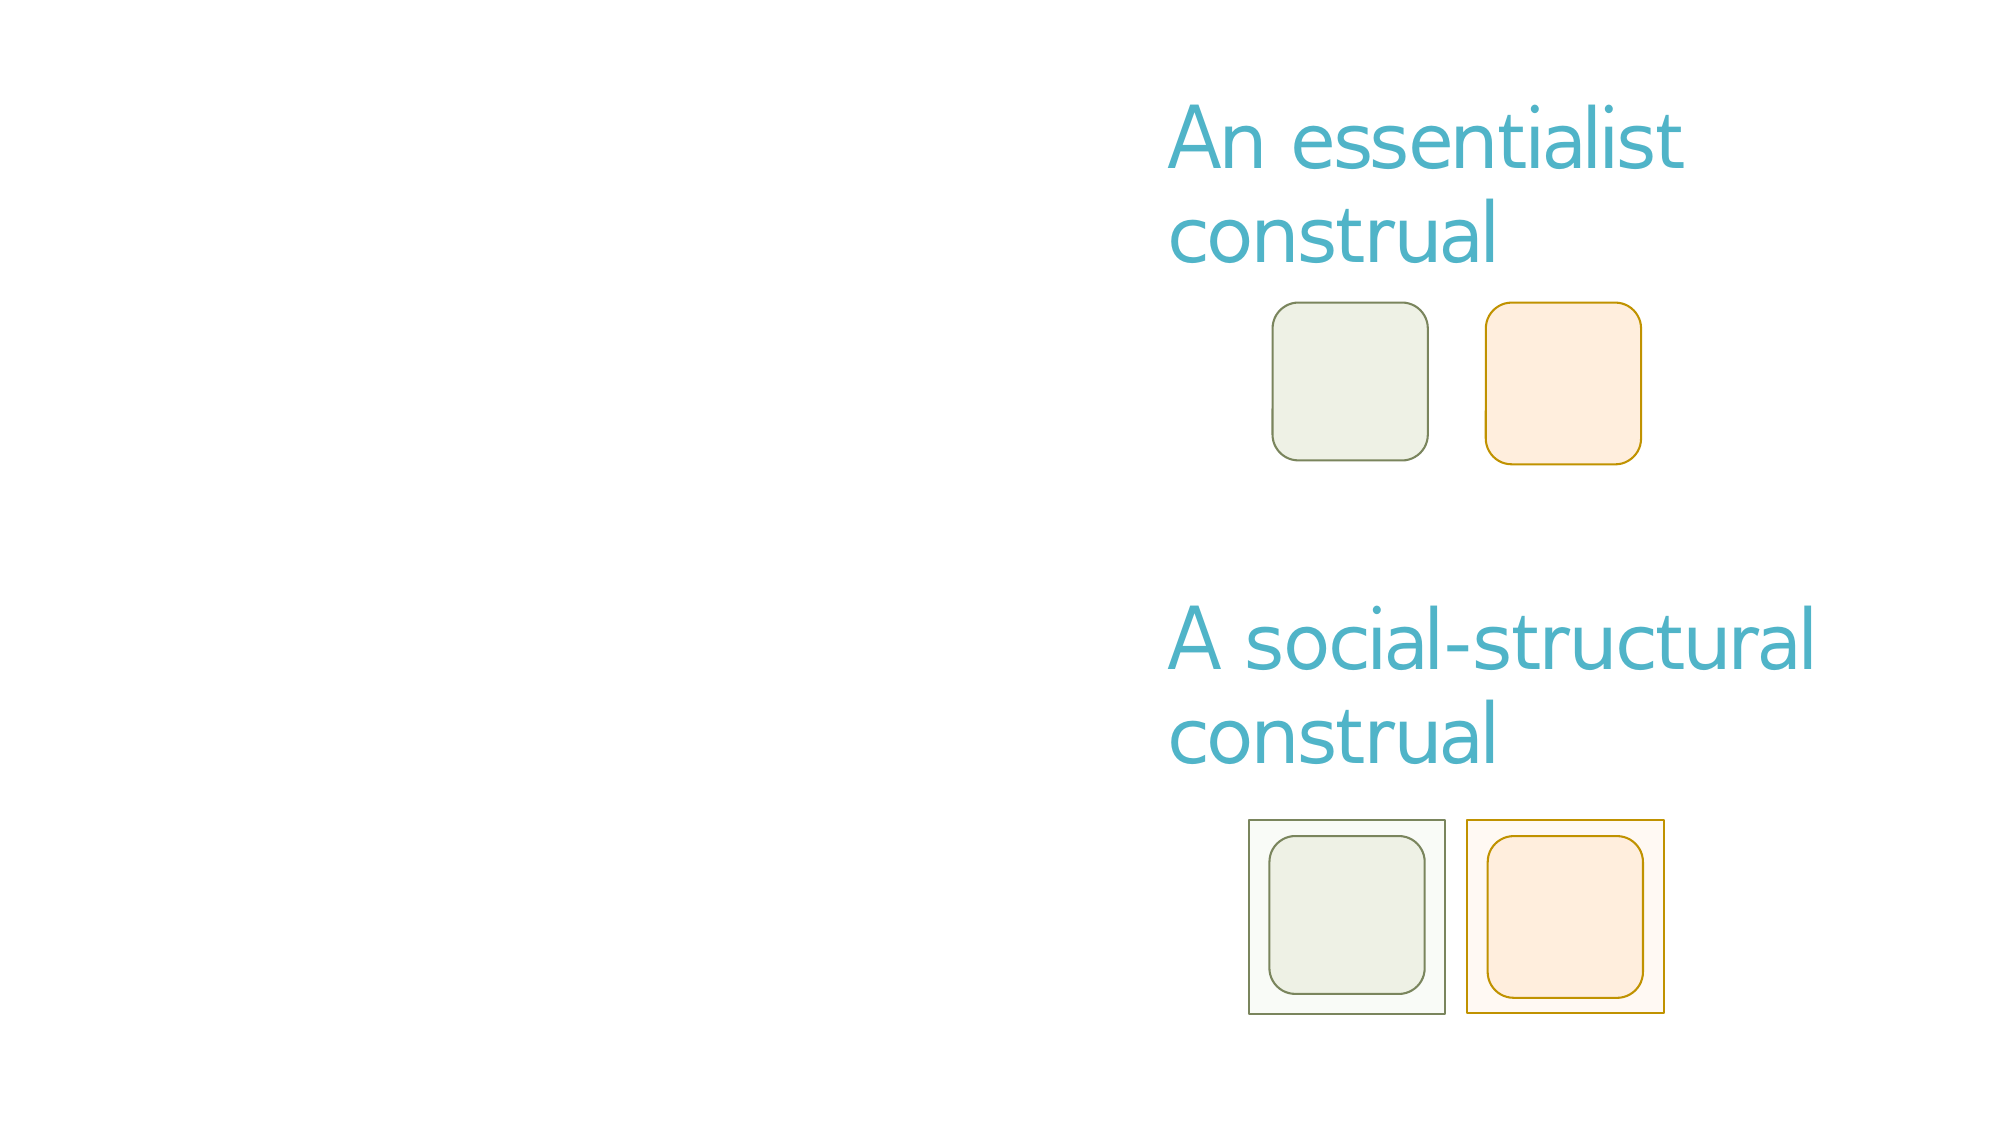

An essentialist
construal

# A social-structural construal